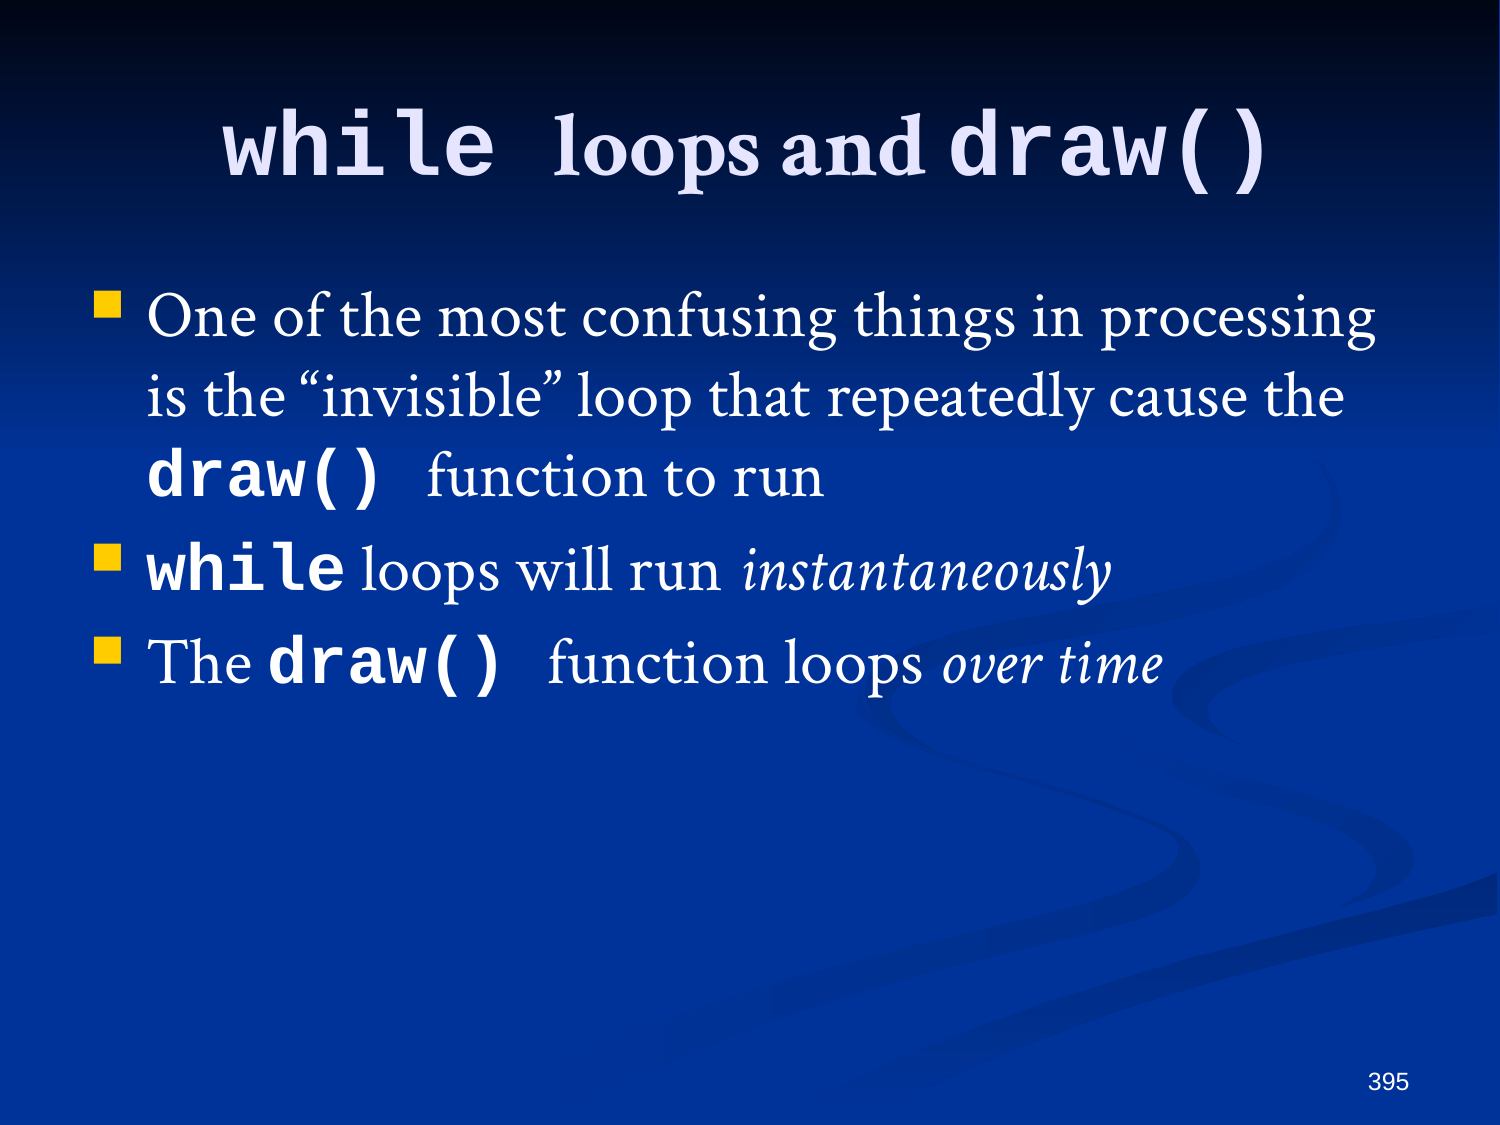

# while loops and draw()
One of the most confusing things in processing is the “invisible” loop that repeatedly cause the draw() function to run
while loops will run instantaneously
The draw() function loops over time
395